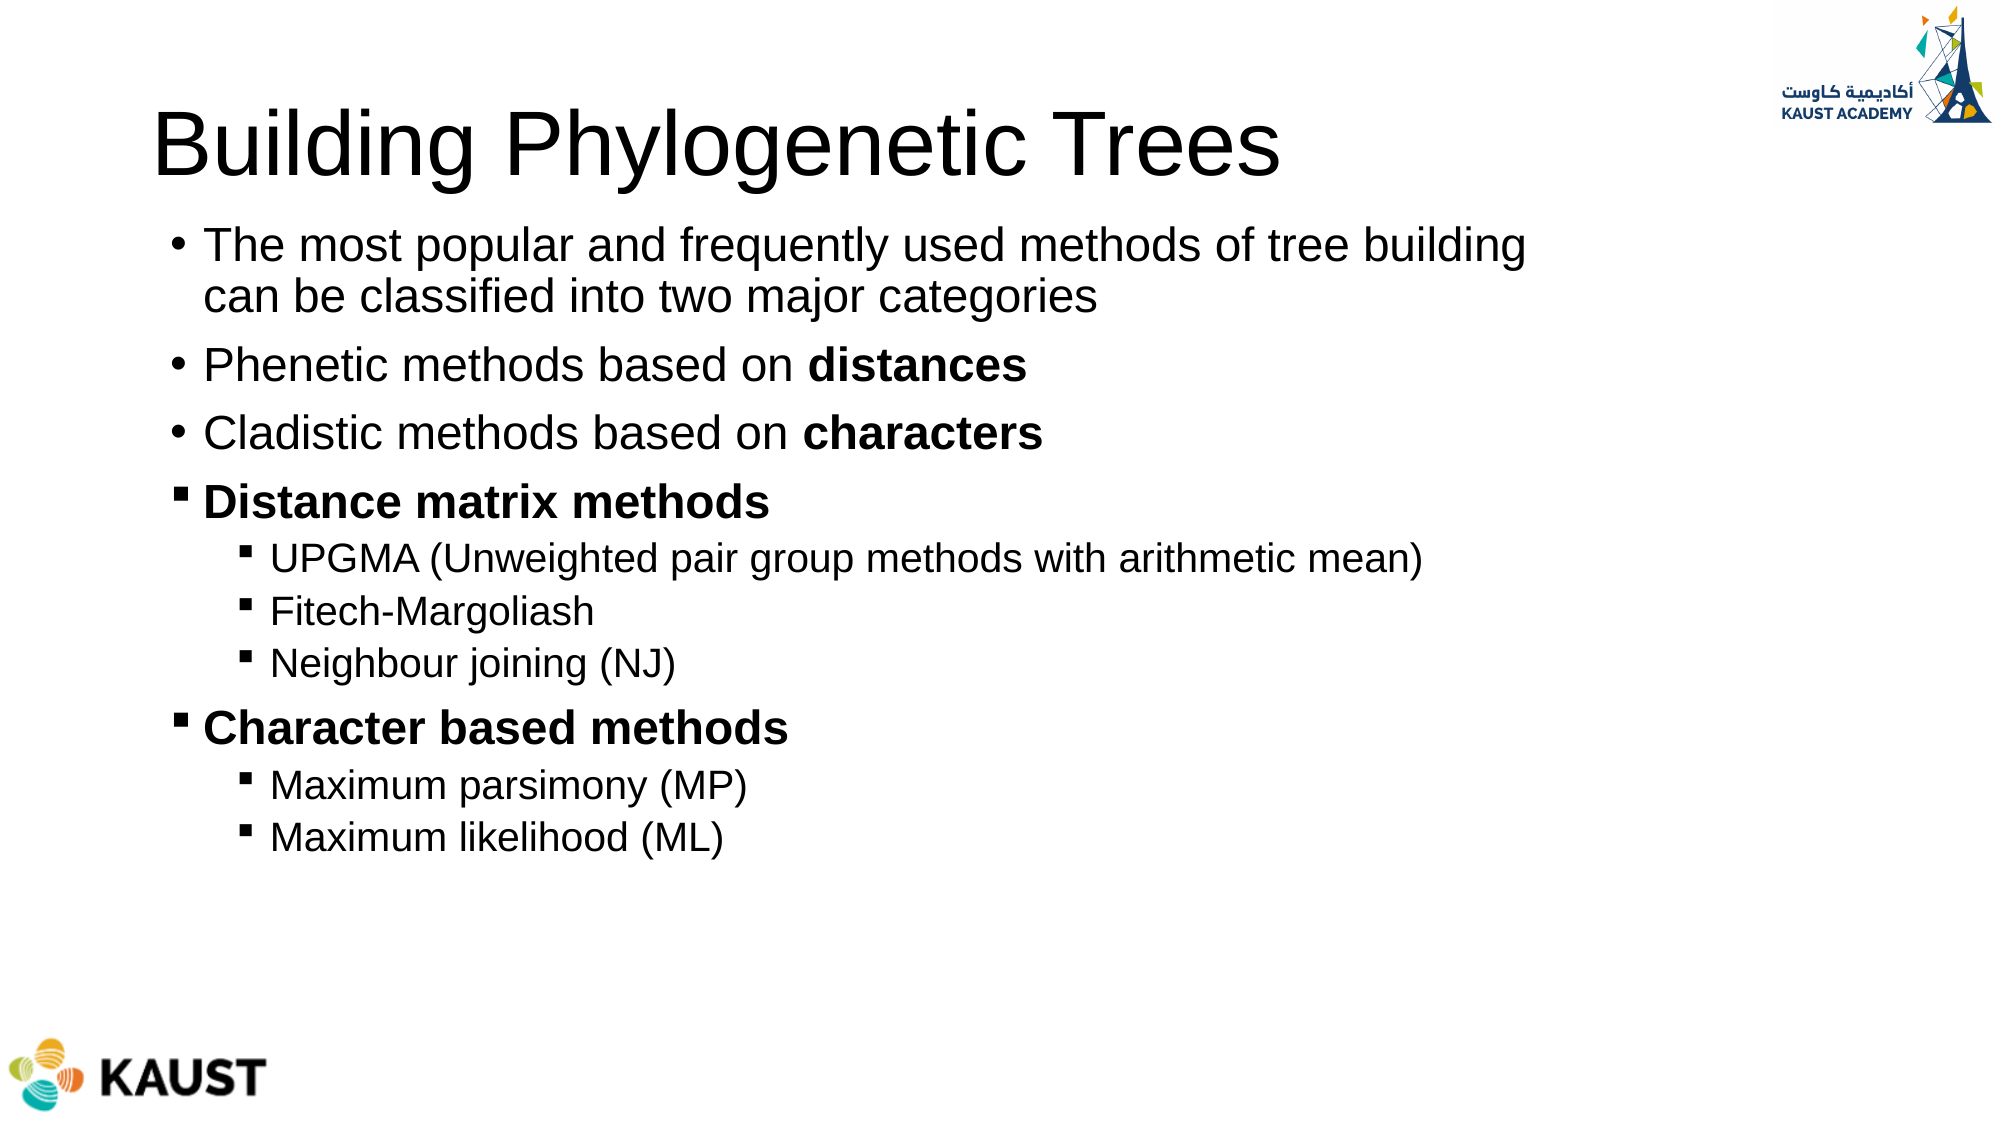

# Building Phylogenetic Trees
The most popular and frequently used methods of tree building can be classified into two major categories
Phenetic methods based on distances
Cladistic methods based on characters
Distance matrix methods
UPGMA (Unweighted pair group methods with arithmetic mean)
Fitech-Margoliash
Neighbour joining (NJ)
Character based methods
Maximum parsimony (MP)
Maximum likelihood (ML)